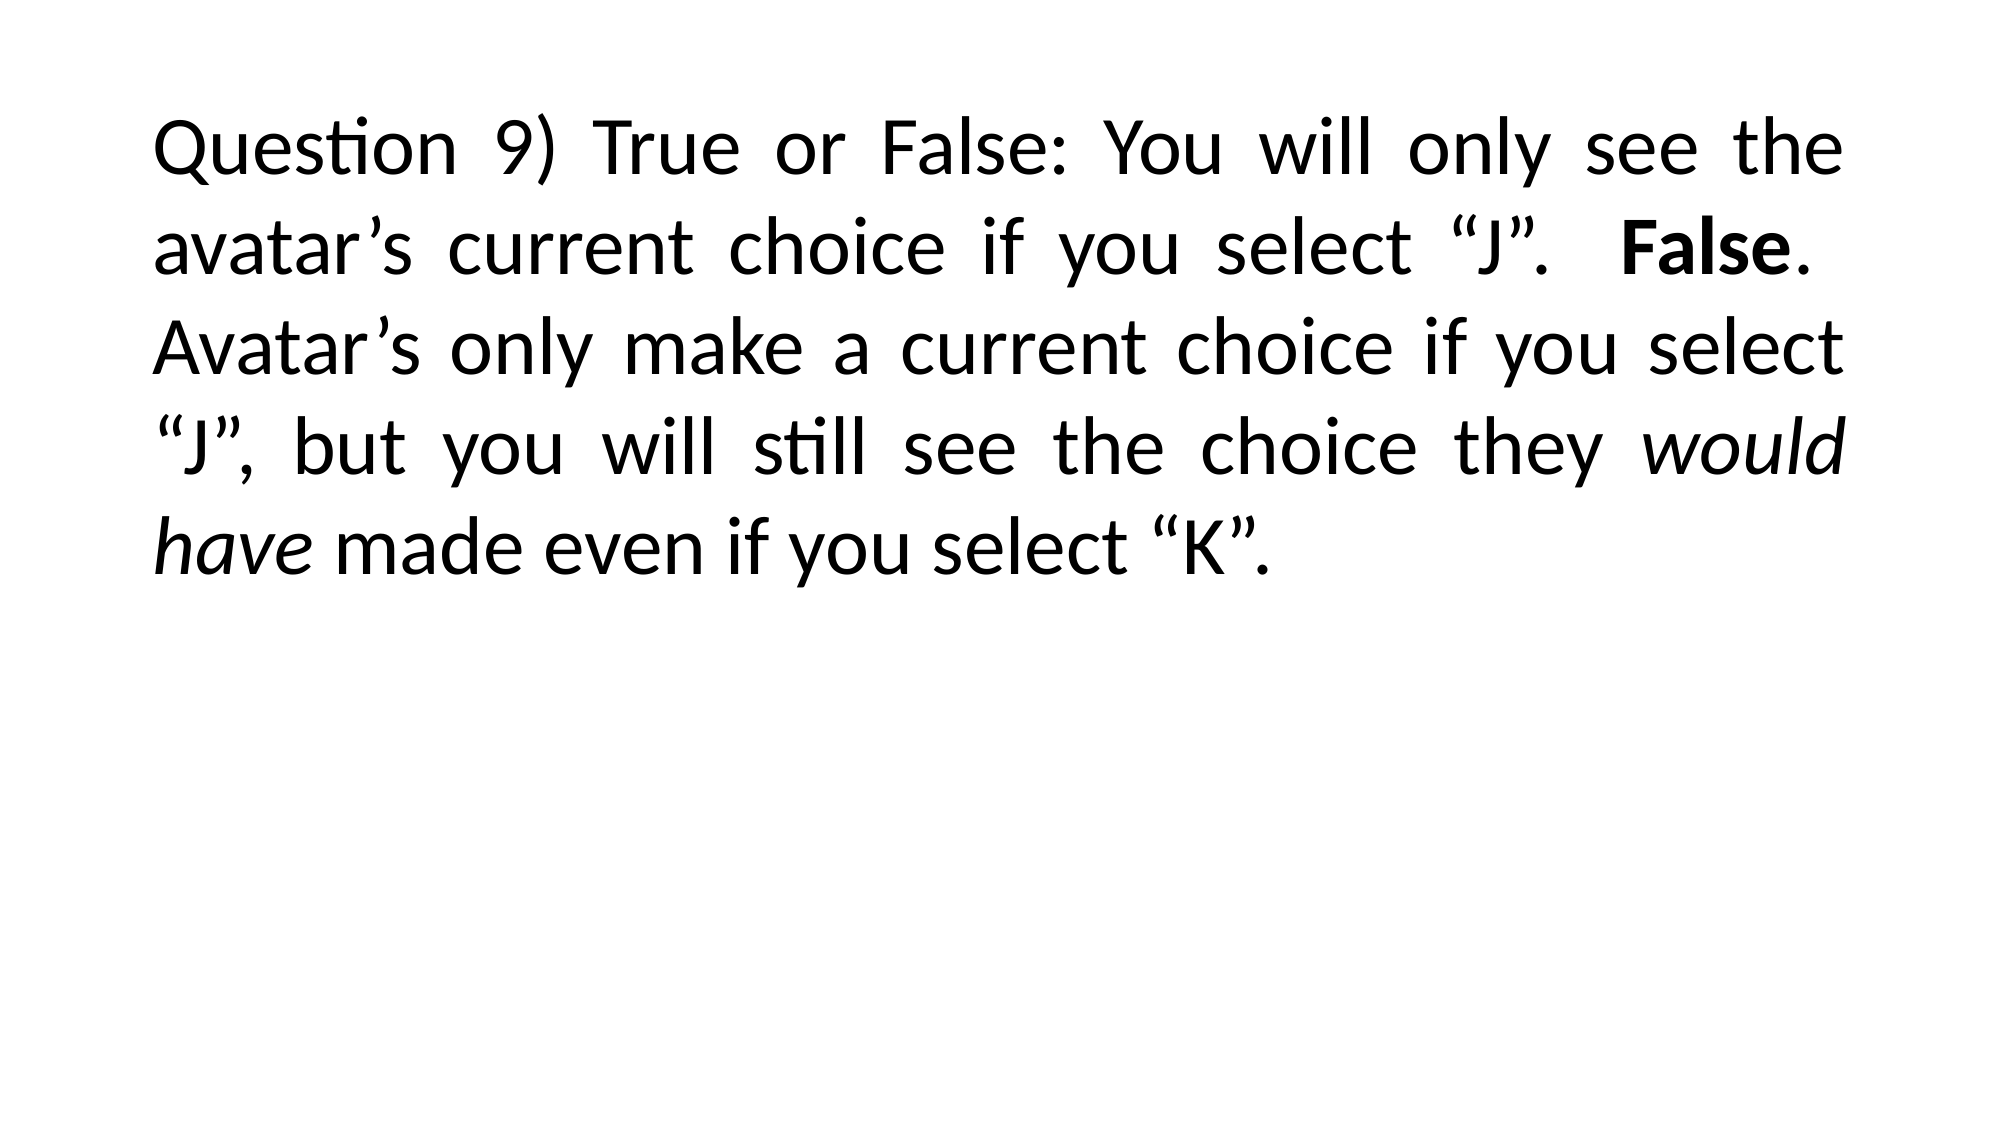

Question 9) True or False: You will only see the avatar’s current choice if you select “J”.  False.  Avatar’s only make a current choice if you select “J”, but you will still see the choice they would have made even if you select “K”.